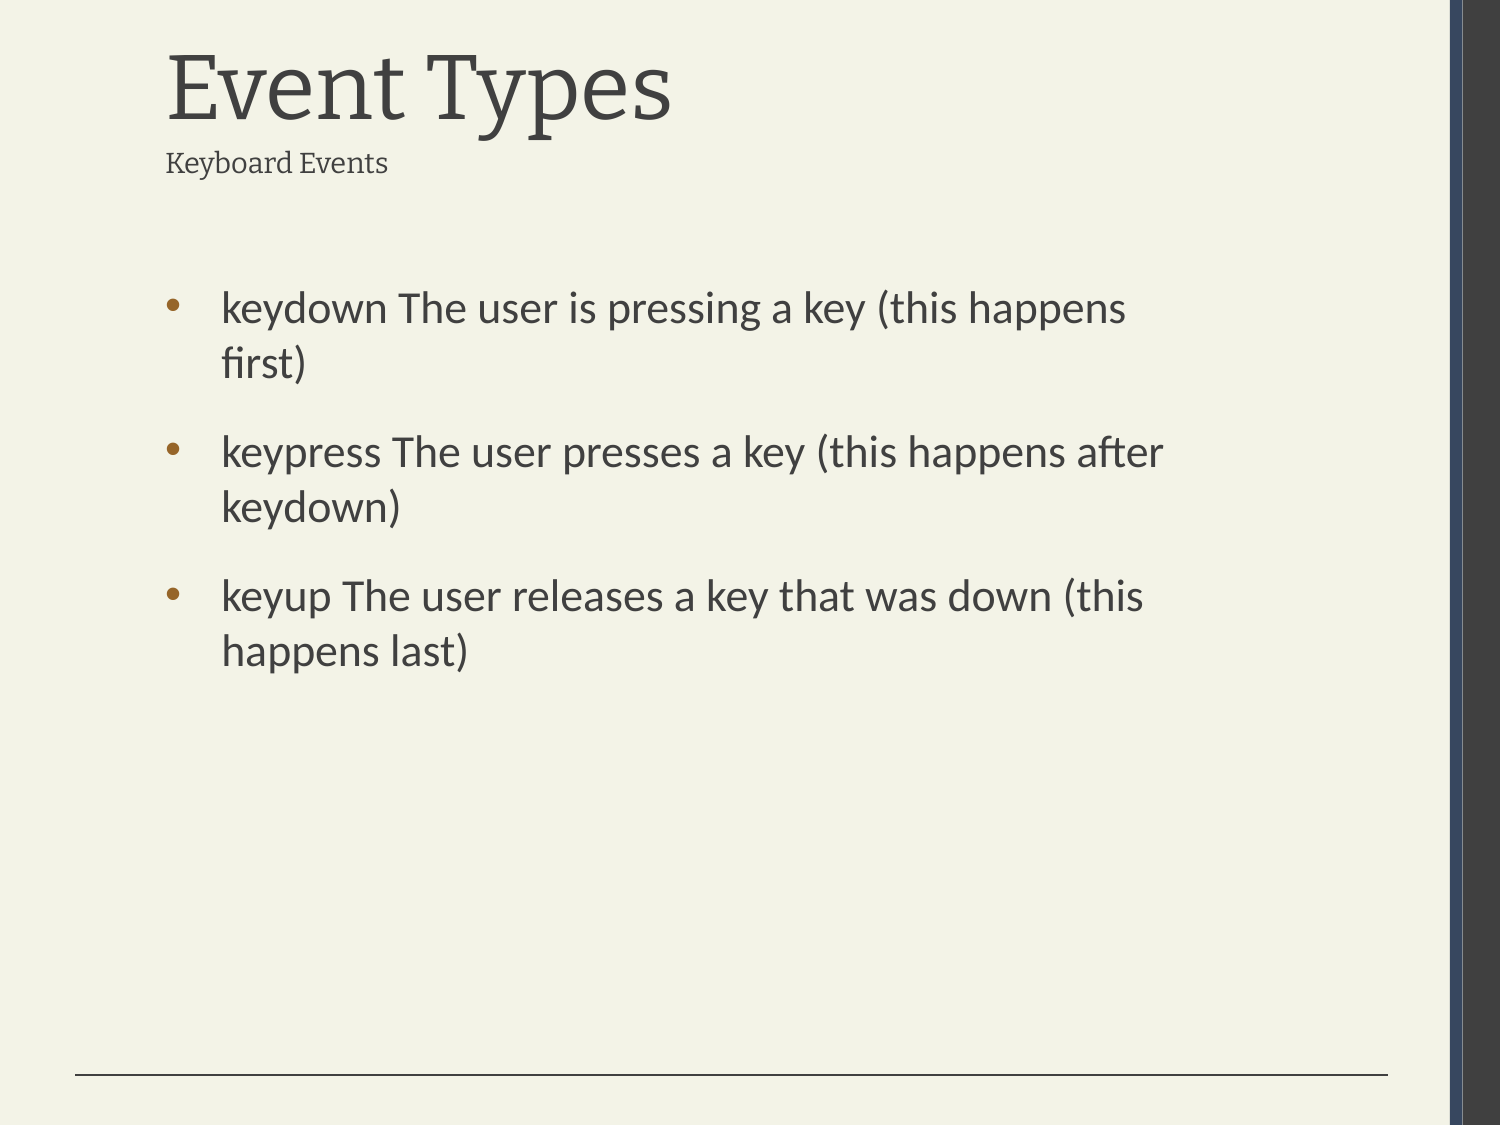

# Event Types
Keyboard Events
keydown The user is pressing a key (this happens first)
keypress The user presses a key (this happens after keydown)
keyup The user releases a key that was down (this happens last)